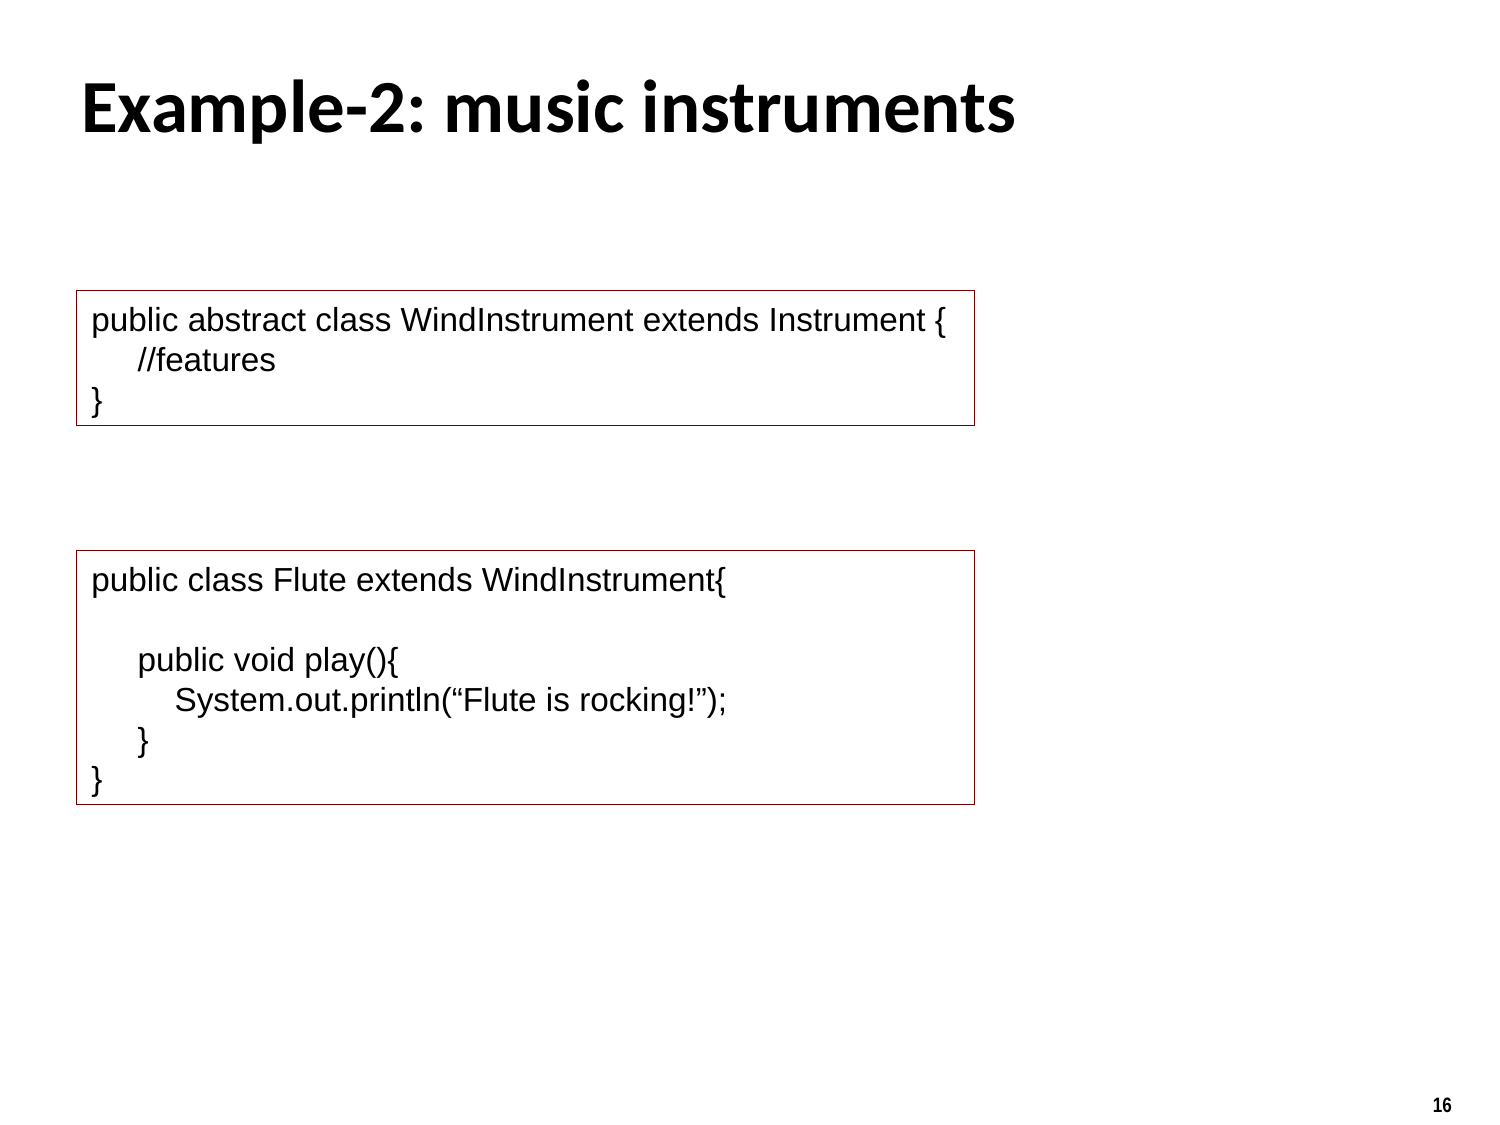

# Example-2: music instruments
public abstract class WindInstrument extends Instrument {
     //features
}
public class Flute extends WindInstrument{

     public void play(){
         System.out.println(“Flute is rocking!”);
     }
}